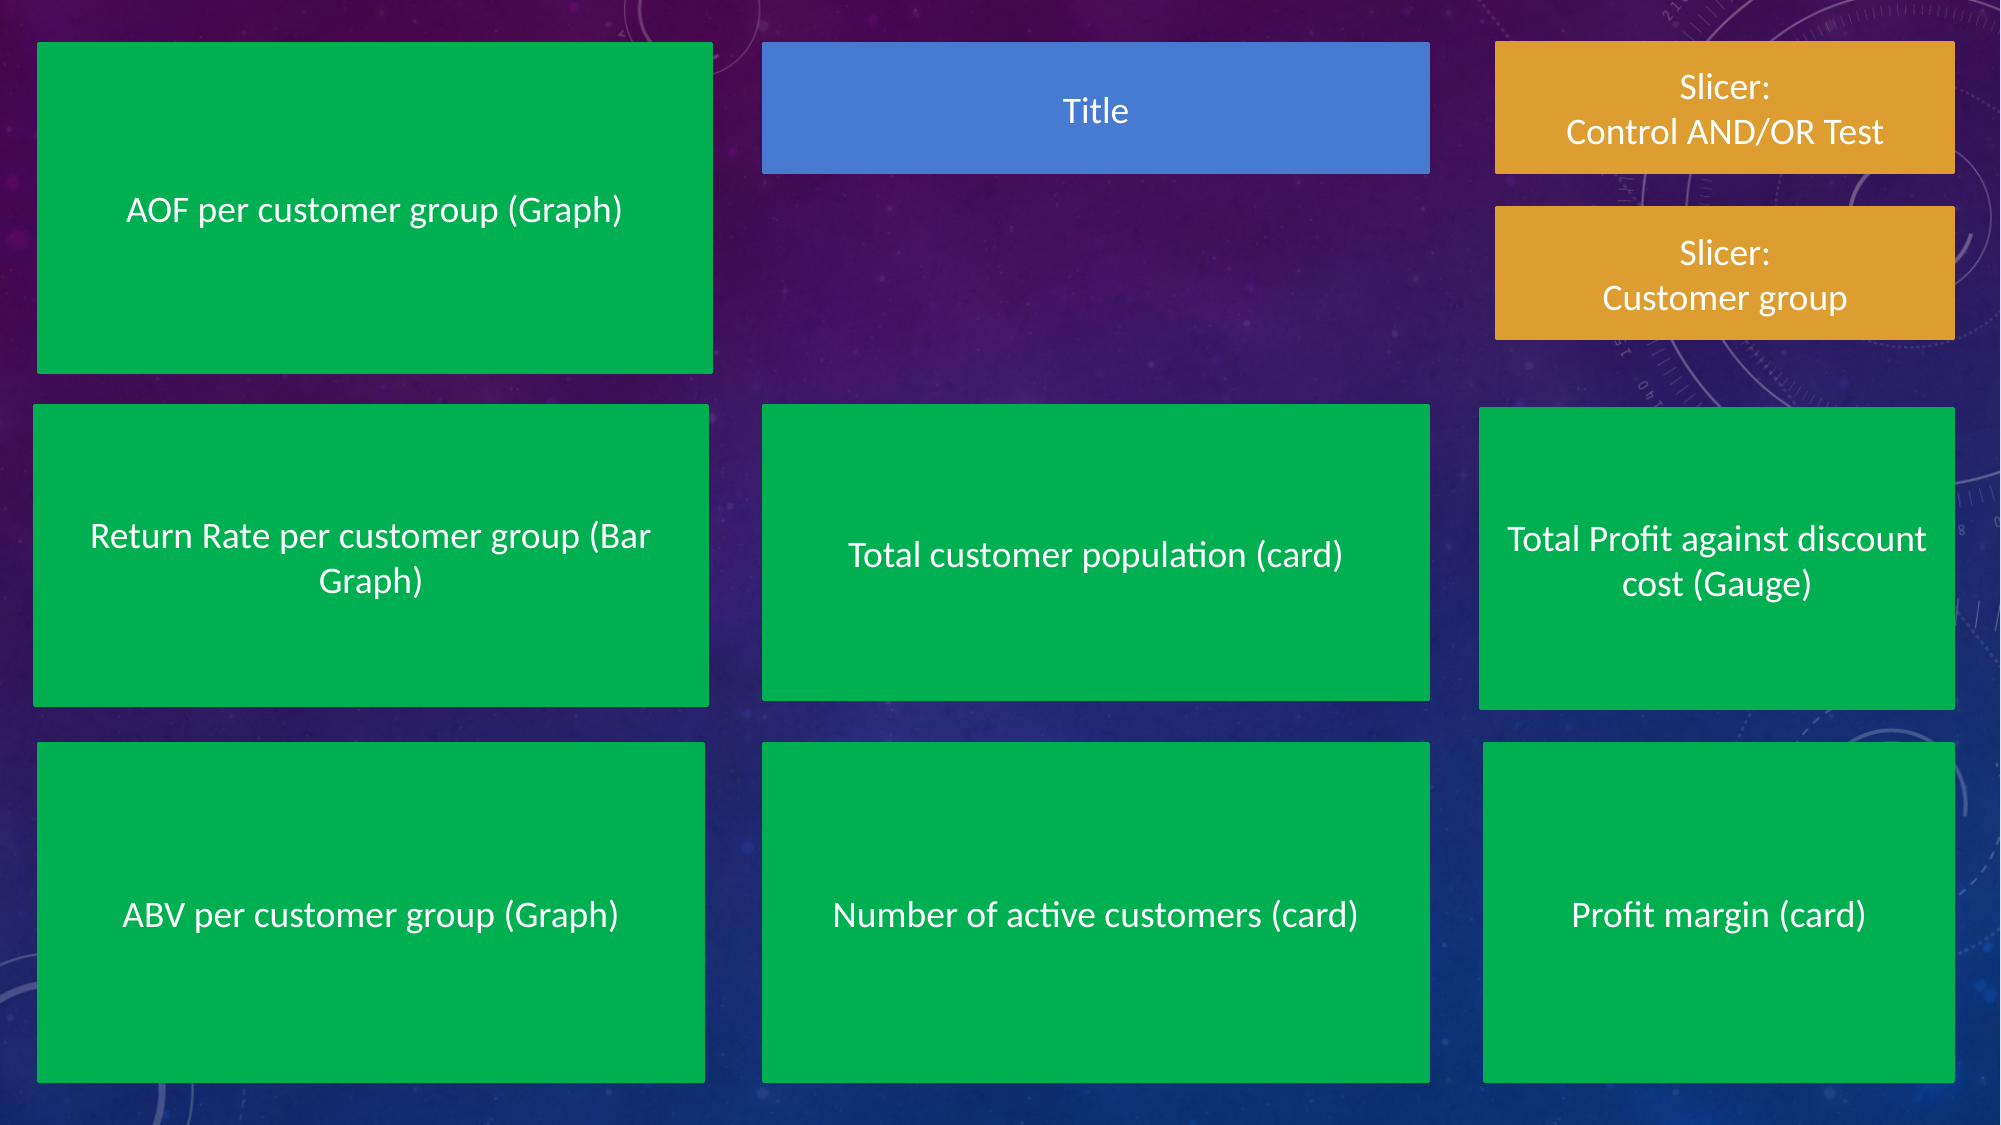

Slicer:
Control AND/OR Test
AOF per customer group (Graph)
Title
Slicer:
Customer group
Return Rate per customer group (Bar Graph)
Total customer population (card)
Total Profit against discount cost (Gauge)
ABV per customer group (Graph)
Profit margin (card)
Number of active customers (card)